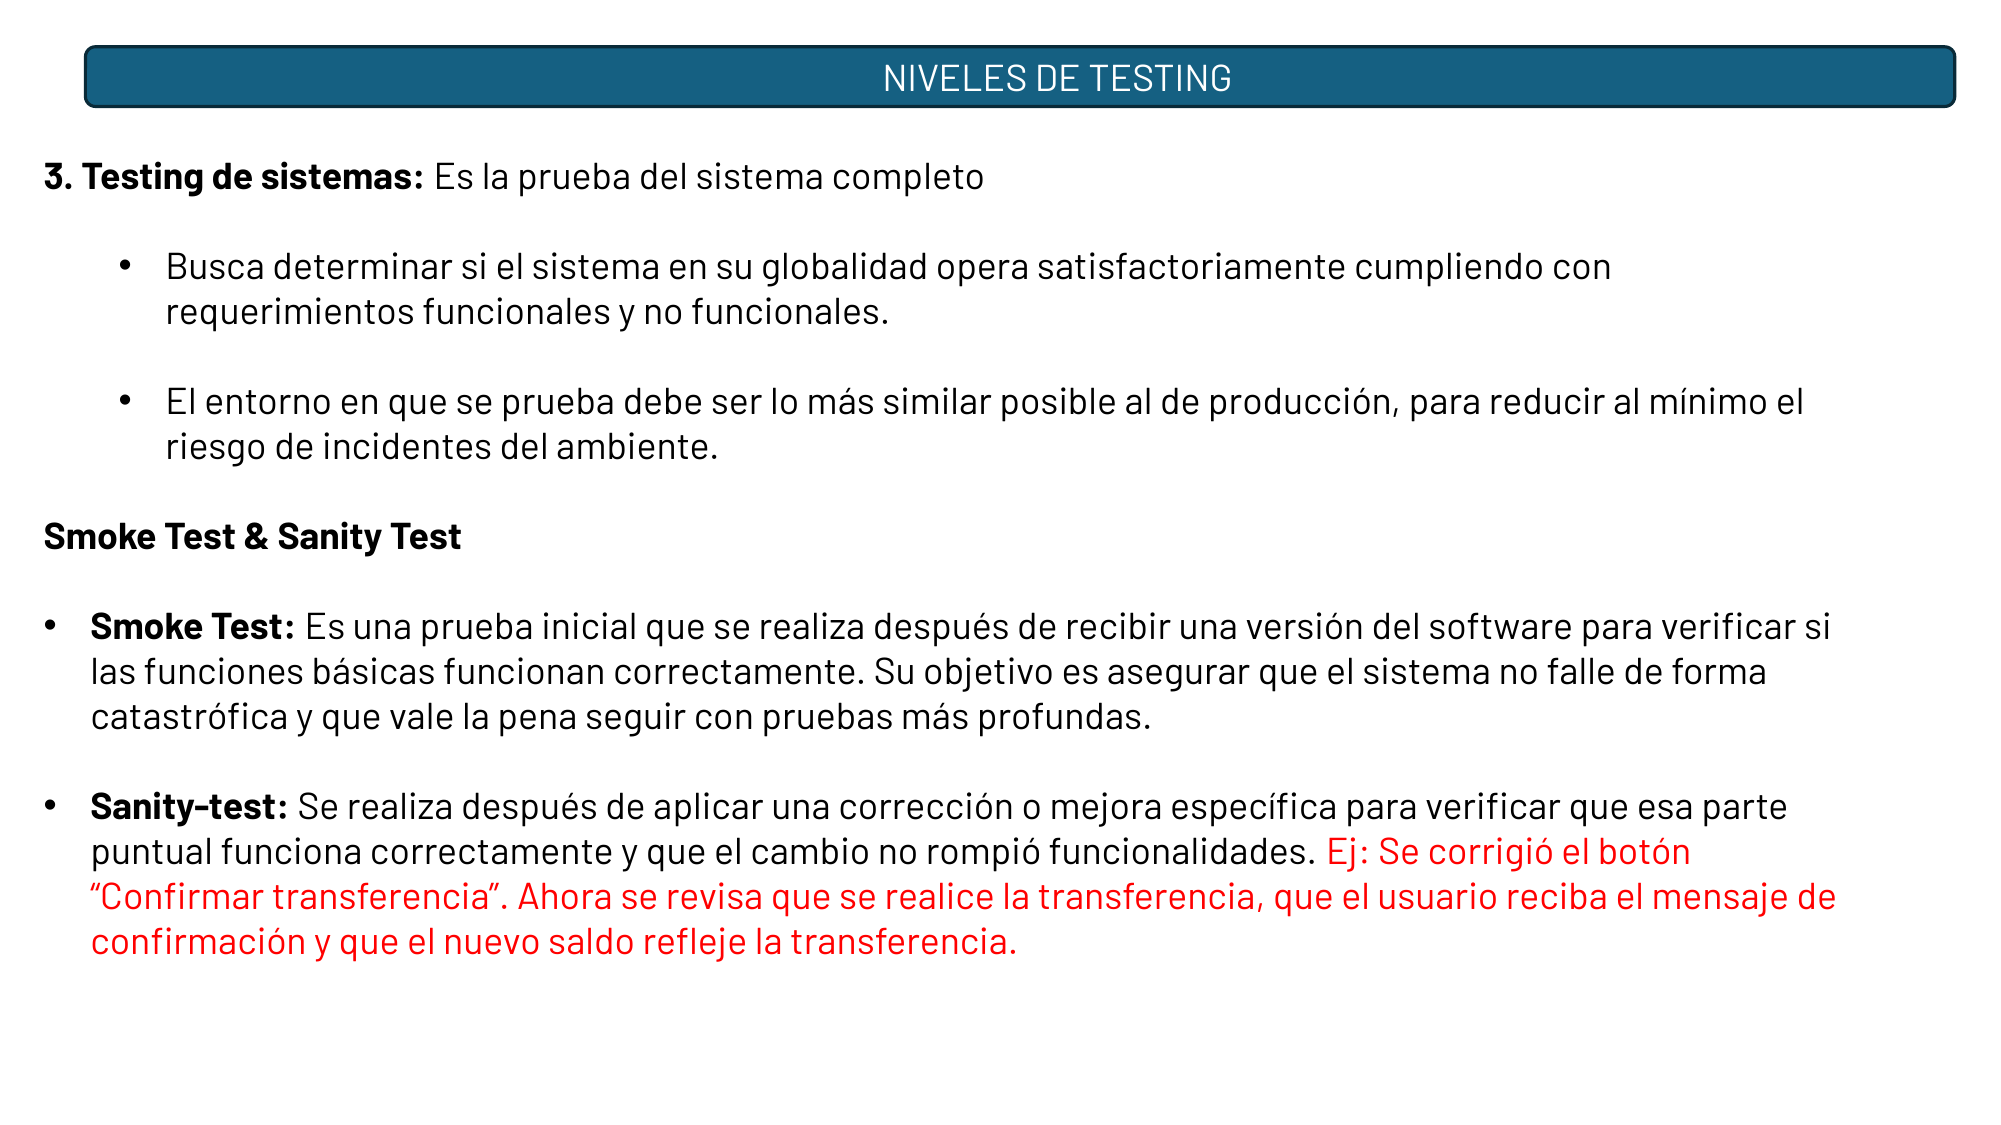

NIVELES DE TESTING
3. Testing de sistemas: Es la prueba del sistema completo

Busca determinar si el sistema en su globalidad opera satisfactoriamente cumpliendo con requerimientos funcionales y no funcionales.

El entorno en que se prueba debe ser lo más similar posible al de producción, para reducir al mínimo el riesgo de incidentes del ambiente.

Smoke Test & Sanity Test

Smoke Test: Es una prueba inicial que se realiza después de recibir una versión del software para verificar si las funciones básicas funcionan correctamente. Su objetivo es asegurar que el sistema no falle de forma catastrófica y que vale la pena seguir con pruebas más profundas.

Sanity-test: Se realiza después de aplicar una corrección o mejora específica para verificar que esa parte puntual funciona correctamente y que el cambio no rompió funcionalidades. Ej: Se corrigió el botón “Confirmar transferencia”. Ahora se revisa que se realice la transferencia, que el usuario reciba el mensaje de confirmación y que el nuevo saldo refleje la transferencia.